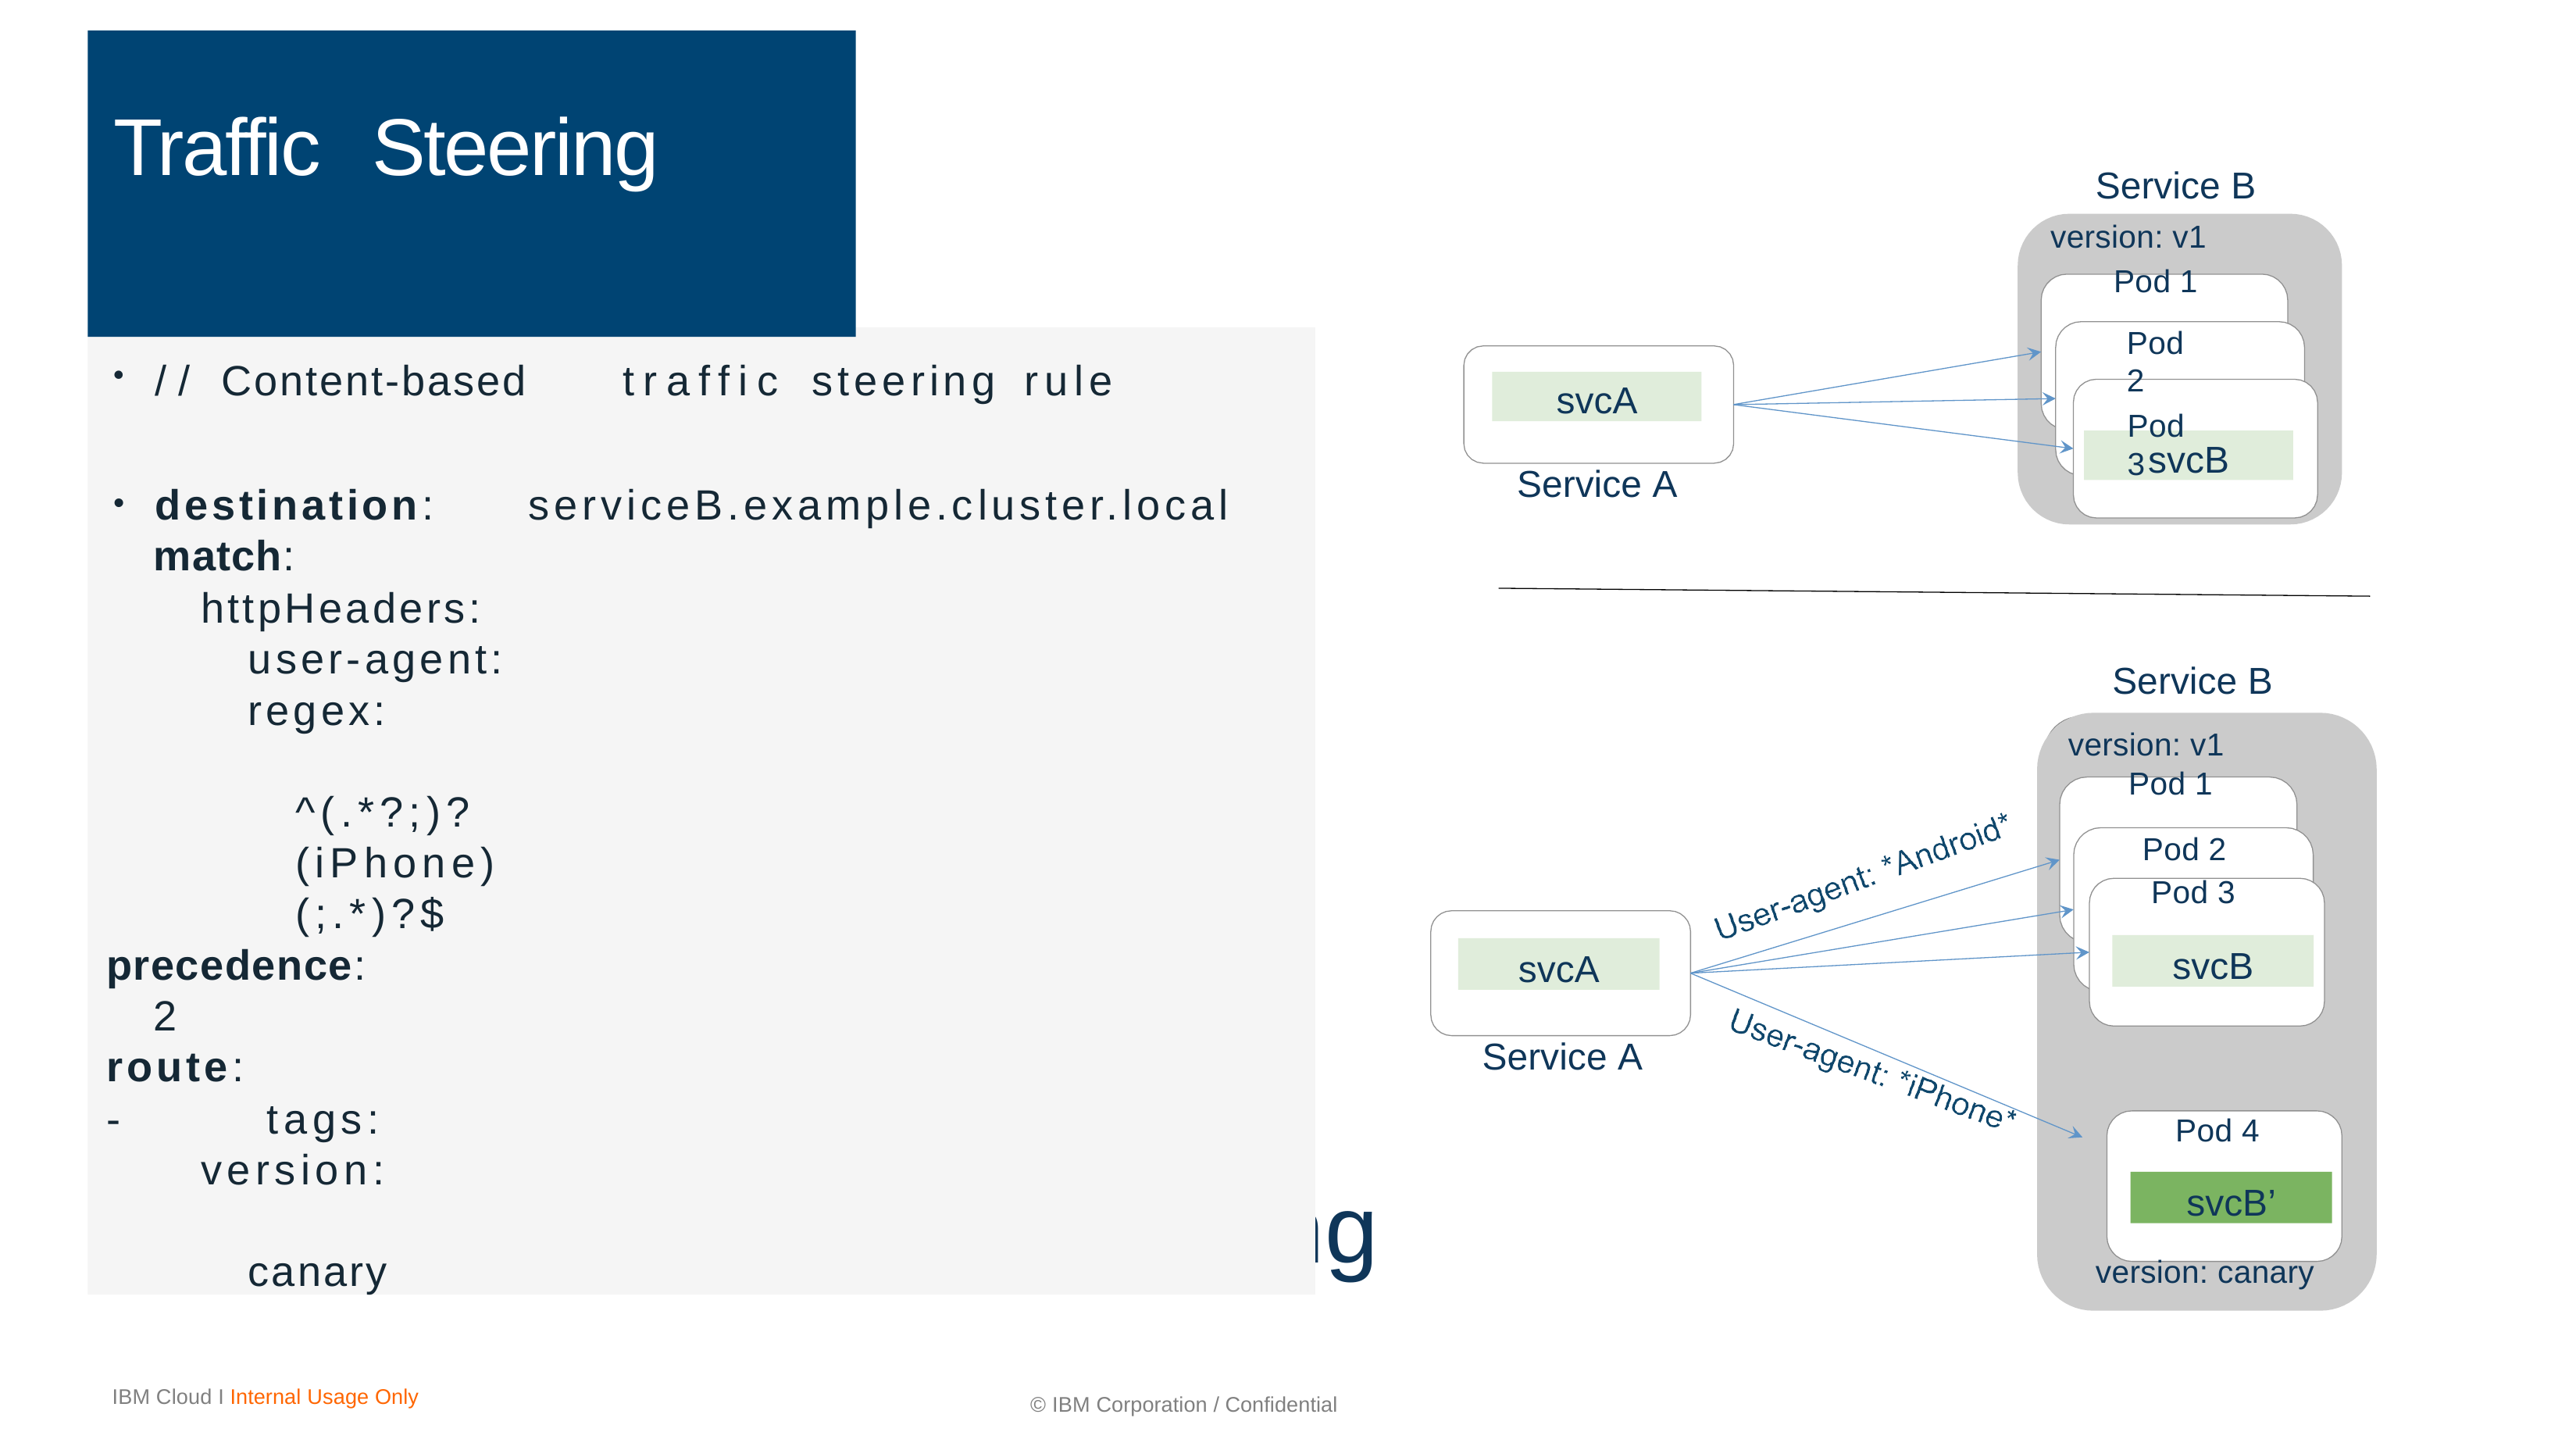

# Traffic	Steering
Service B
version: v1
Pod 1
Pod 2
Pod 3

//	Content-based	traffic	steering	rule

destination:	serviceB.example.cluster.local
match:
httpHeaders:  user-agent:
regex:	^(.*?;)?(iPhone)(;.*)?$
precedence:	2
route:
-	tags:
version:	canary

svcA
svcB
Service A

Service B
version: v1
Pod 1
Pod 2
Pod 3

svcB
svcA

Service A
Pod 4
Content-based traffic steering
svcB’
version: canary
IBM Cloud I Internal Usage Only
© IBM Corporation / Confidential